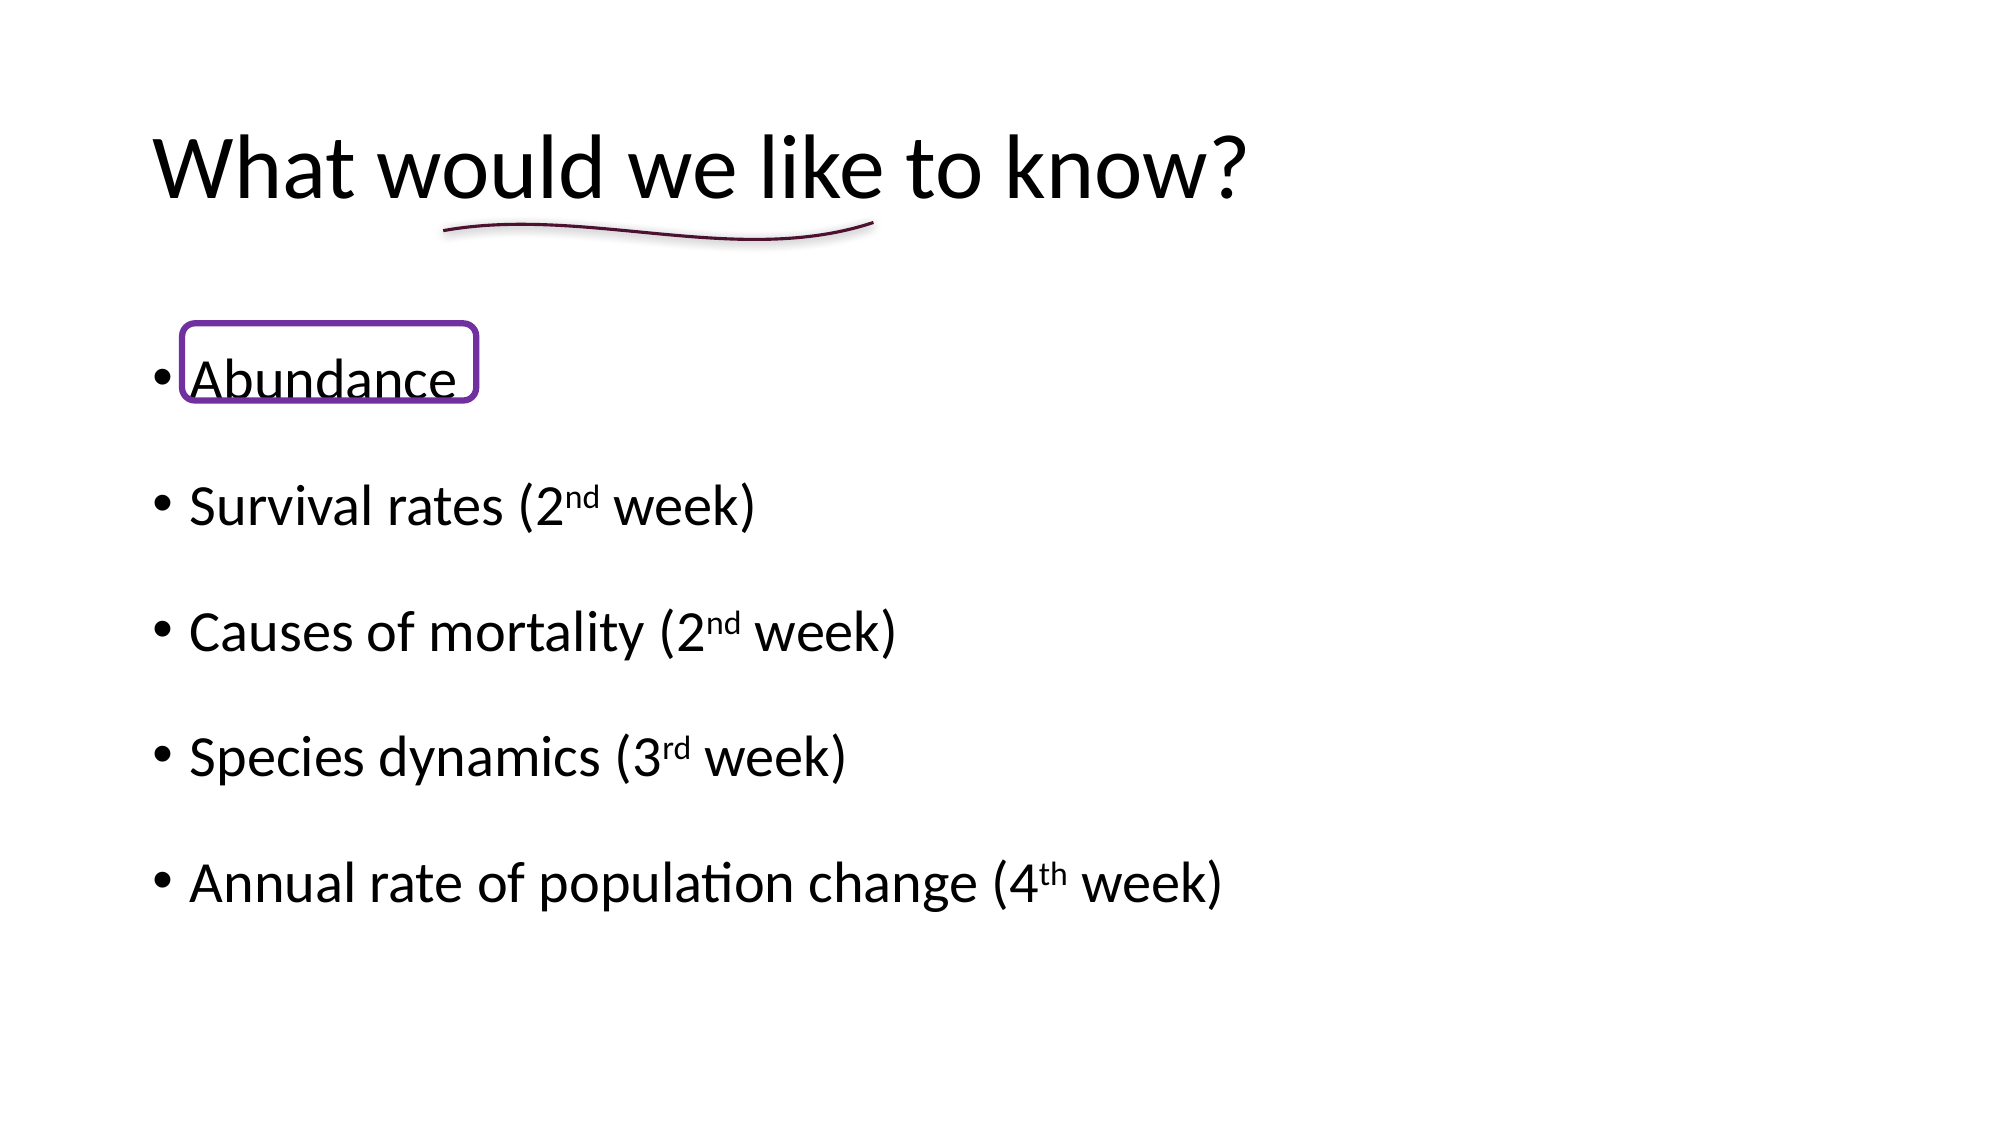

# What would we like to know?

Abundance
Survival rates (2nd week)
Causes of mortality (2nd week)
Species dynamics (3rd week)
Annual rate of population change (4th week)